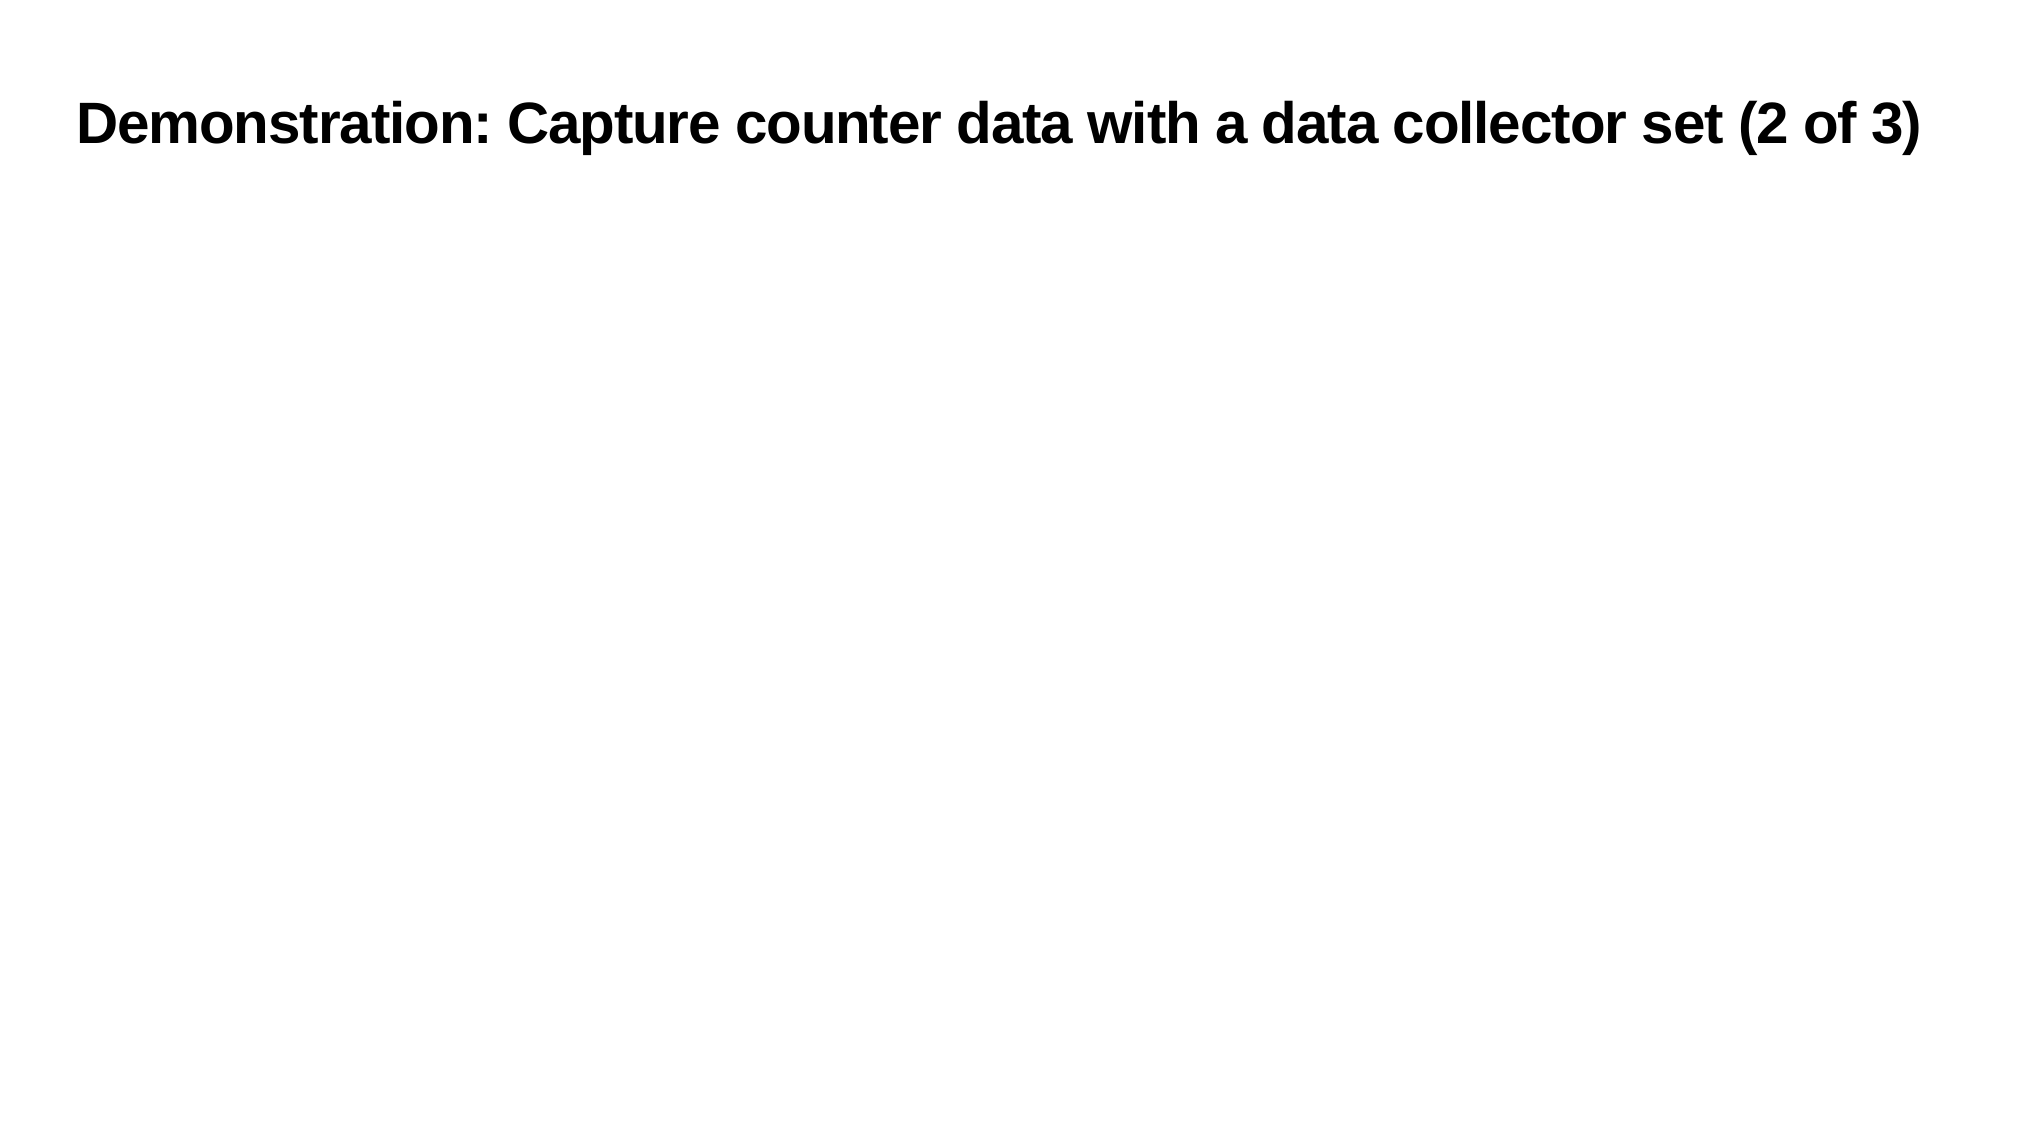

# Demonstration: Capture counter data with a data collector set (2 of 3)